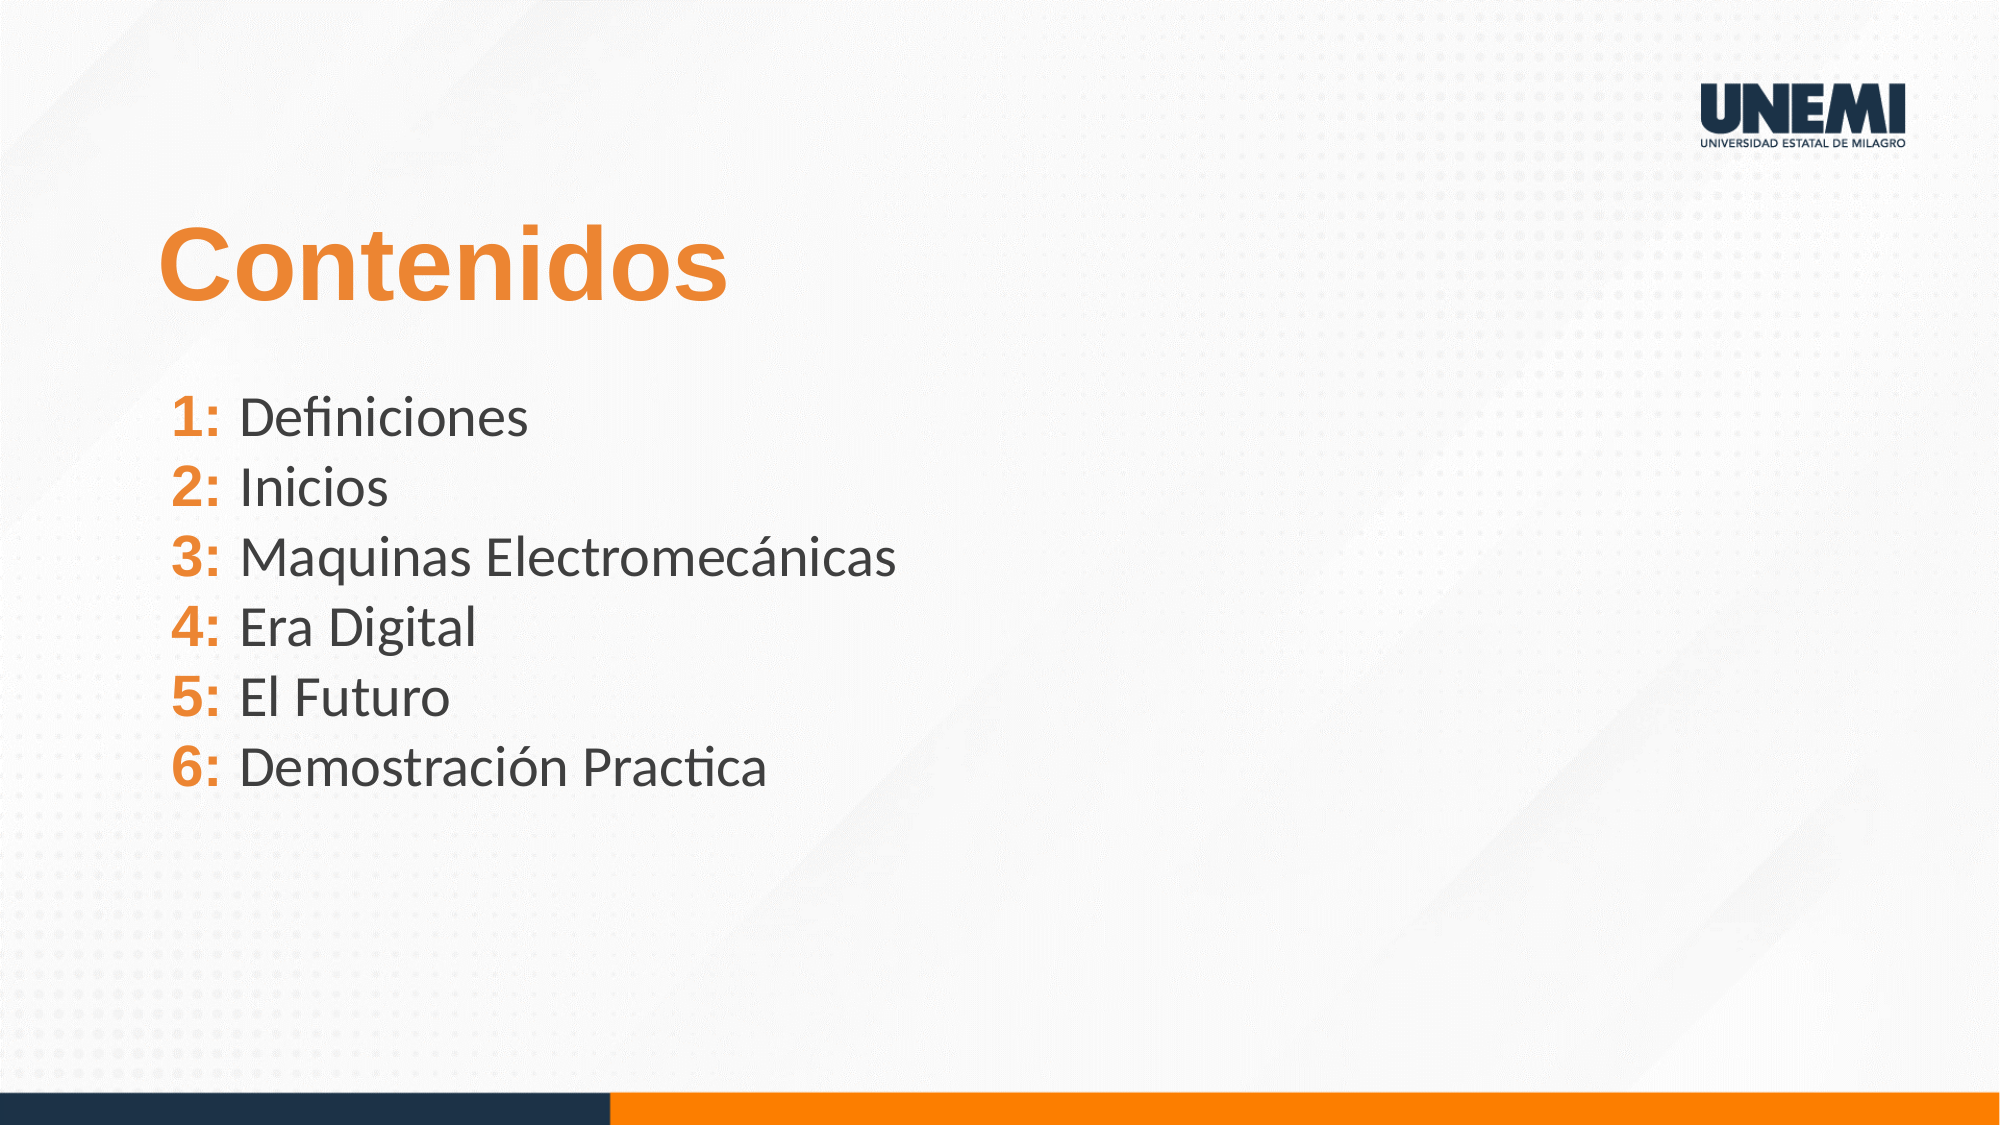

Contenidos
1: Definiciones
2: Inicios
3: Maquinas Electromecánicas
4: Era Digital
5: El Futuro
6: Demostración Practica